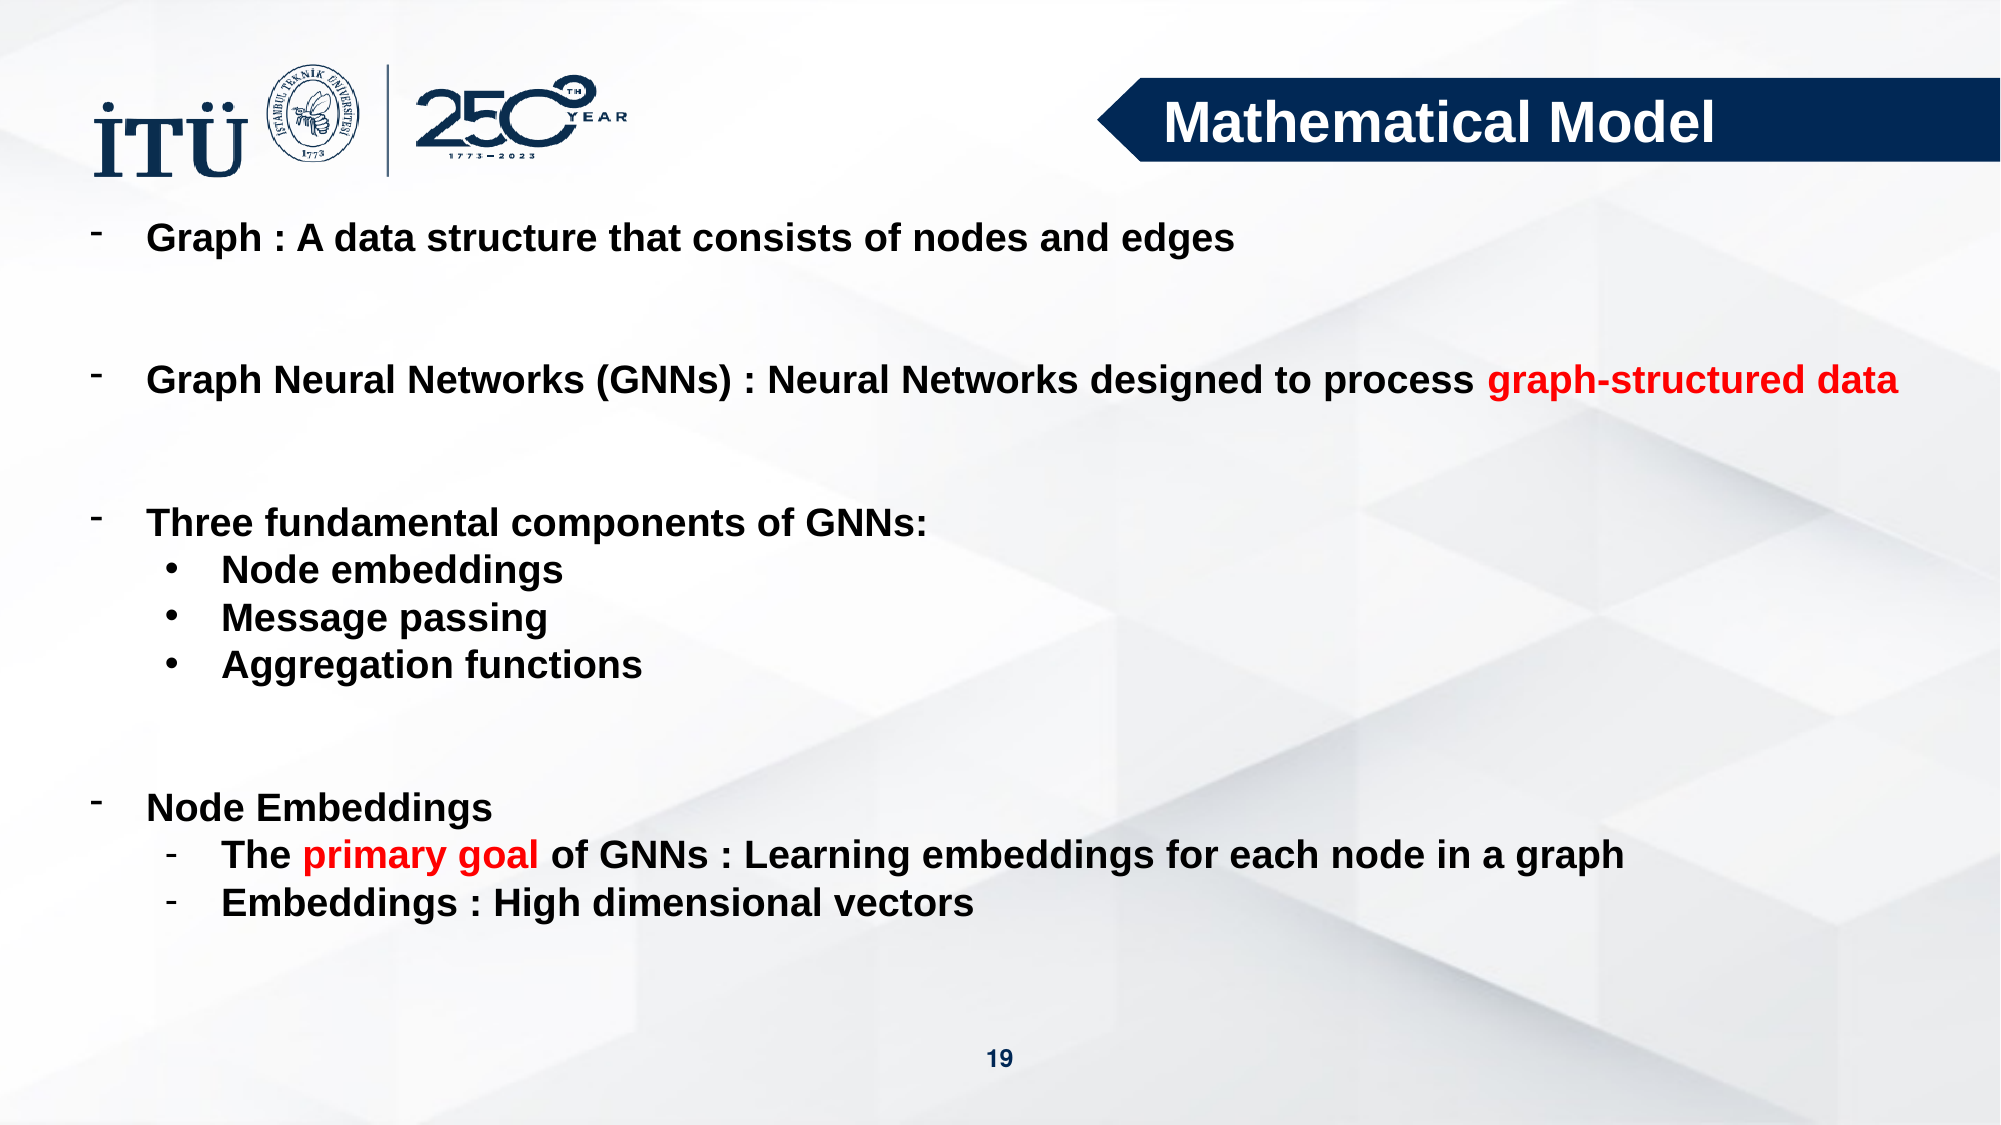

Mathematical Model
Graph : A data structure that consists of nodes and edges

Graph Neural Networks (GNNs) : Neural Networks designed to process graph-structured data

Three fundamental components of GNNs:
Node embeddings
Message passing
Aggregation functions

Node Embeddings
The primary goal of GNNs : Learning embeddings for each node in a graph
Embeddings : High dimensional vectors

19